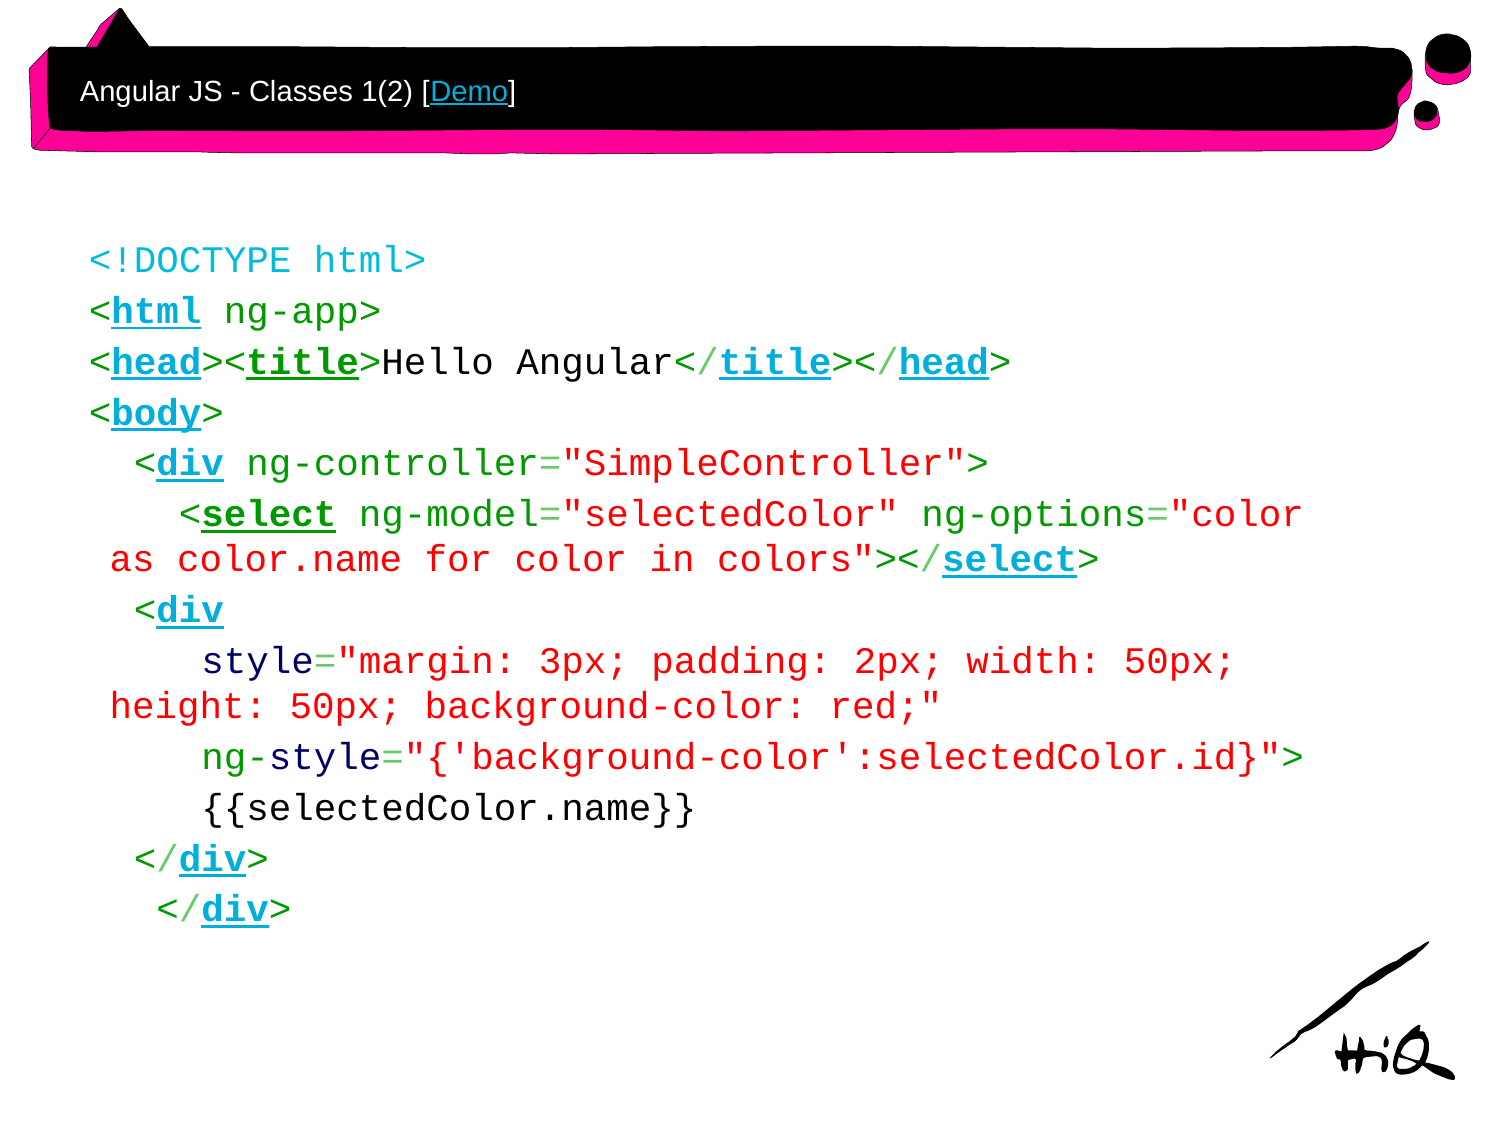

# Angular JS - Classes 1(2) [Demo]
<!DOCTYPE html>
<html ng-app>
<head><title>Hello Angular</title></head>
<body>
  <div ng-controller="SimpleController">
    <select ng-model="selectedColor" ng-options="color as color.name for color in colors"></select>
  <div
     style="margin: 3px; padding: 2px; width: 50px; height: 50px; background-color: red;"
     ng-style="{'background-color':selectedColor.id}">
     {{selectedColor.name}}
  </div>
   </div>